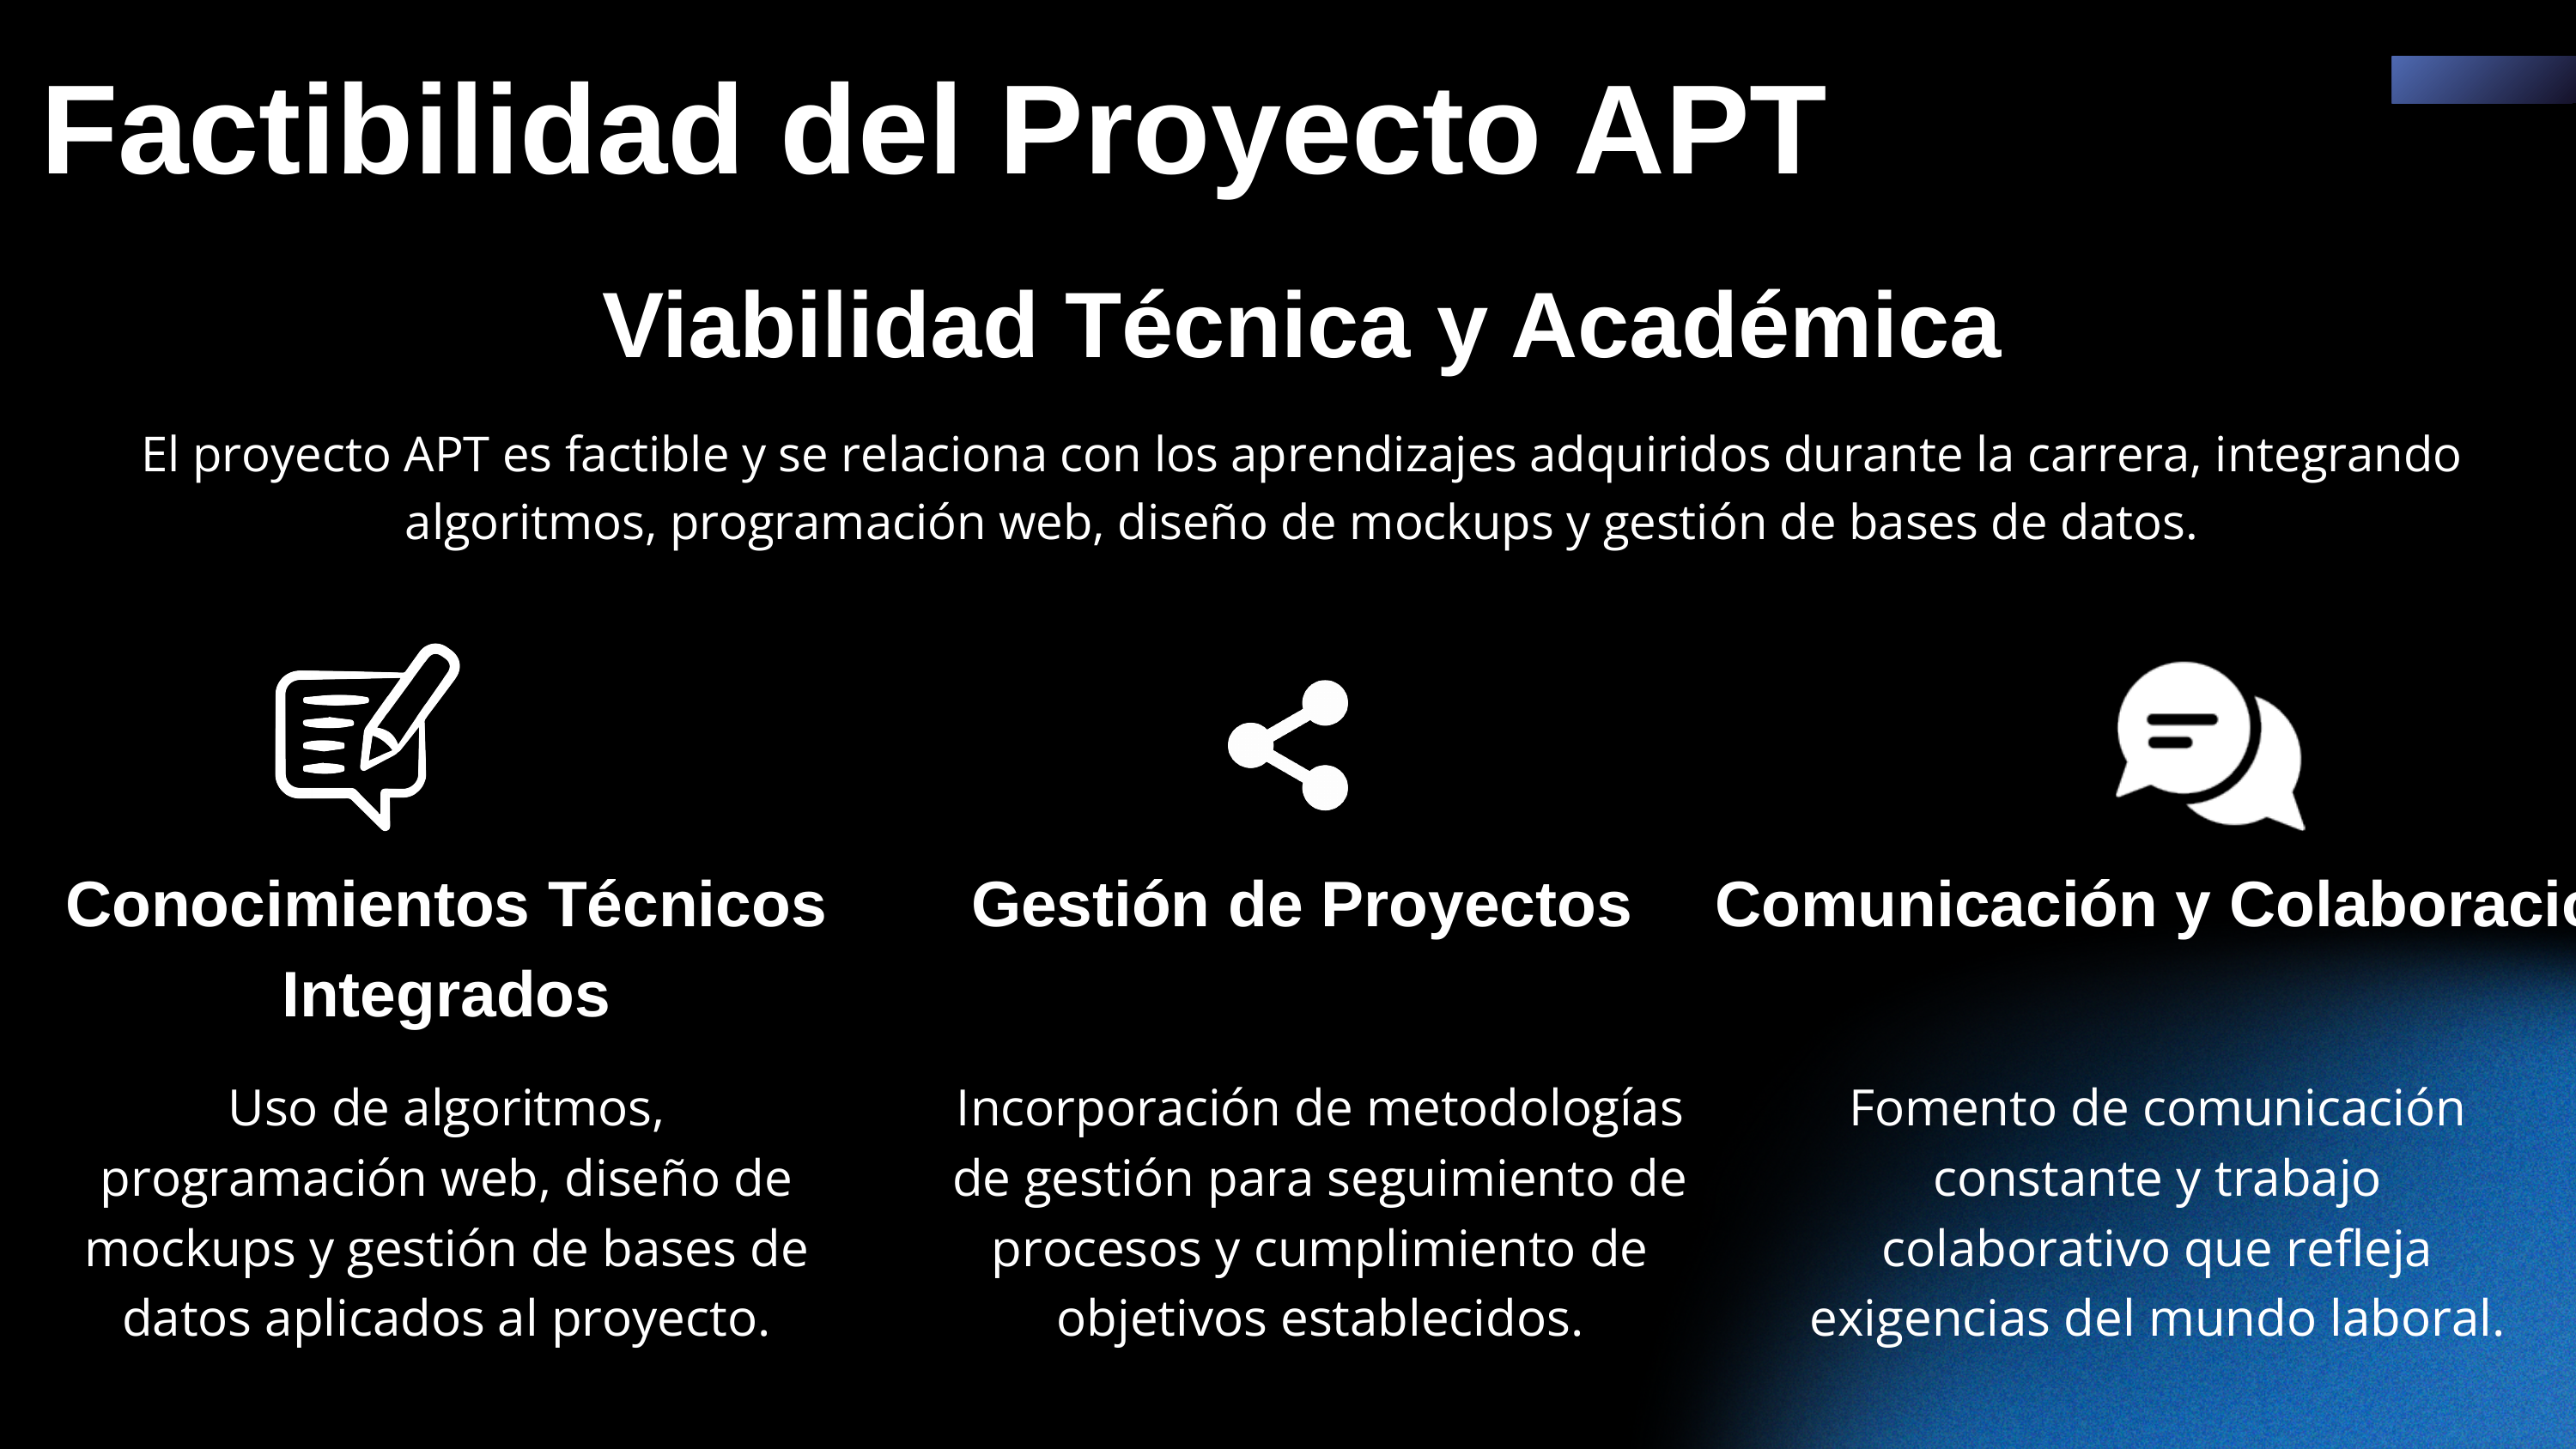

Factibilidad del Proyecto APT

Viabilidad Técnica y Académica

El proyecto APT es factible y se relaciona con los aprendizajes adquiridos durante la carrera, integrando algoritmos, programación web, diseño de mockups y gestión de bases de datos.

Conocimientos Técnicos Integrados
Gestión de Proyectos

Comunicación y Colaboración

Uso de algoritmos, programación web, diseño de mockups y gestión de bases de datos aplicados al proyecto.

Incorporación de metodologías de gestión para seguimiento de procesos y cumplimiento de objetivos establecidos.

Fomento de comunicación constante y trabajo colaborativo que refleja exigencias del mundo laboral.